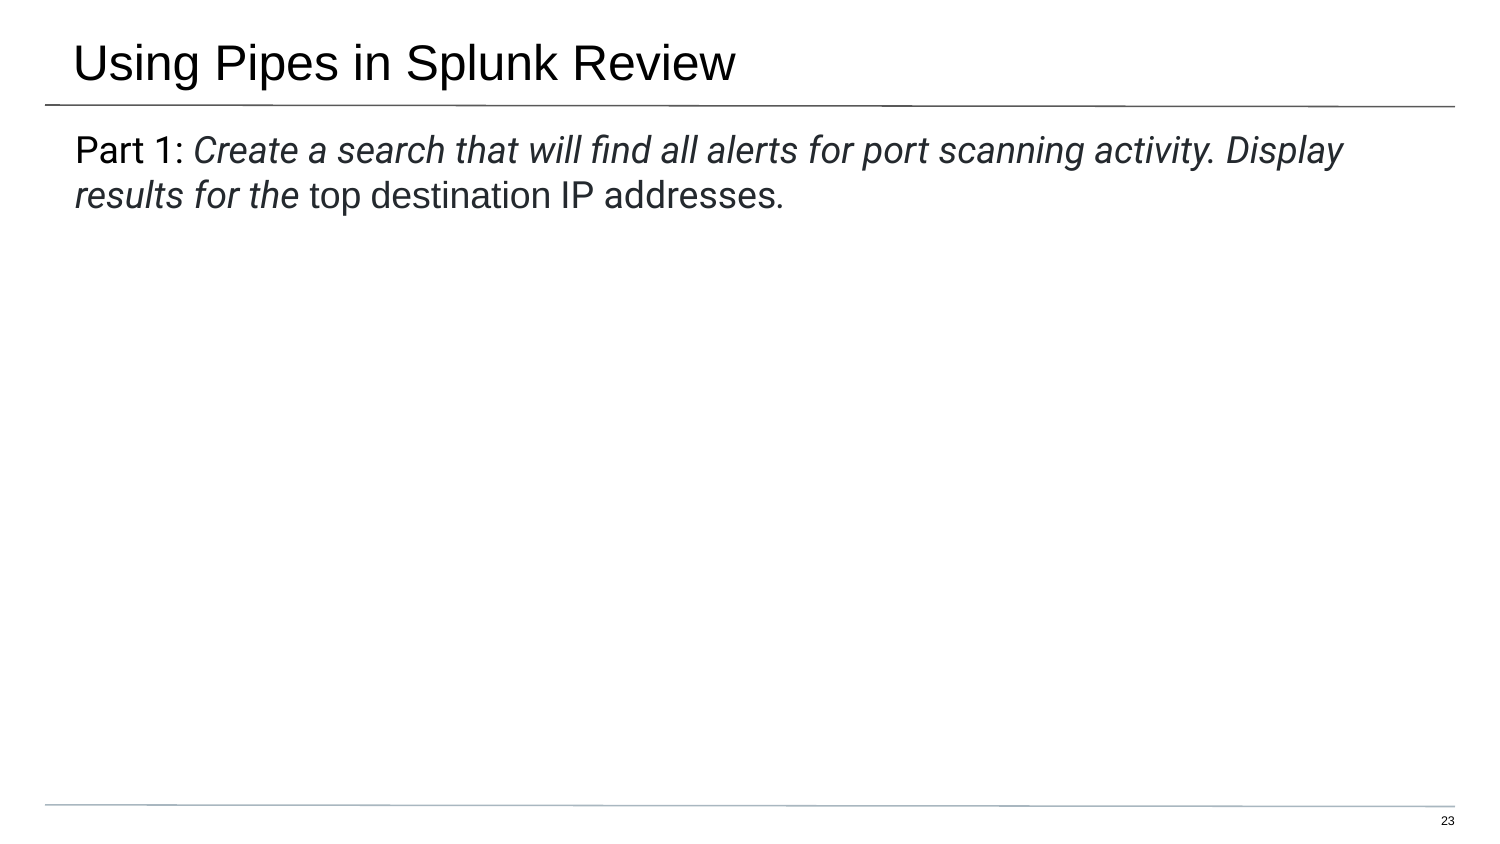

# Using Pipes in Splunk Review
Part 1: Create a search that will find all alerts for port scanning activity. Display results for the top destination IP addresses.

23